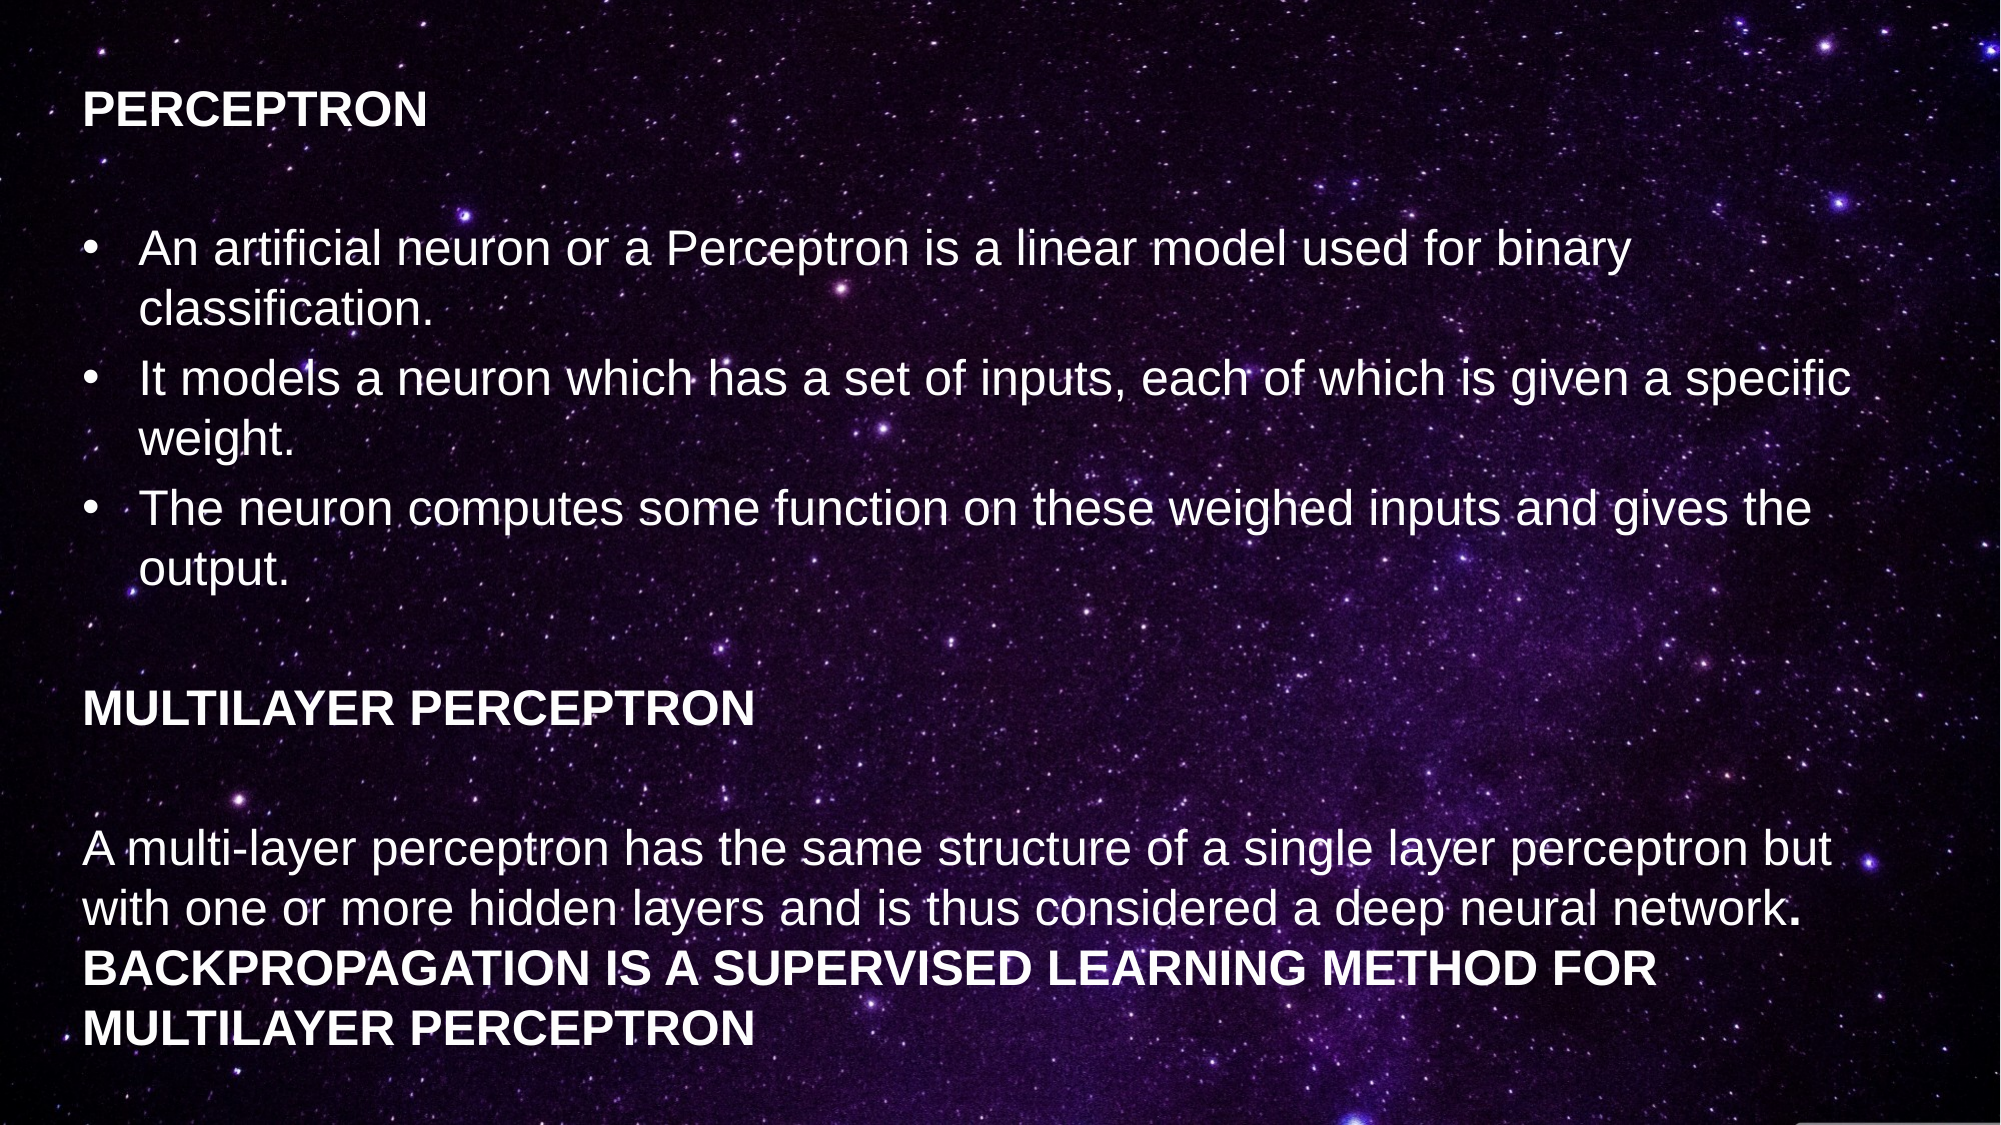

PERCEPTRON

An artificial neuron or a Perceptron is a linear model used for binary classification.
It models a neuron which has a set of inputs, each of which is given a specific weight.
The neuron computes some function on these weighed inputs and gives the output.

MULTILAYER PERCEPTRON

A multi-layer perceptron has the same structure of a single layer perceptron but with one or more hidden layers and is thus considered a deep neural network. BACKPROPAGATION IS A SUPERVISED LEARNING METHOD FOR MULTILAYER PERCEPTRON